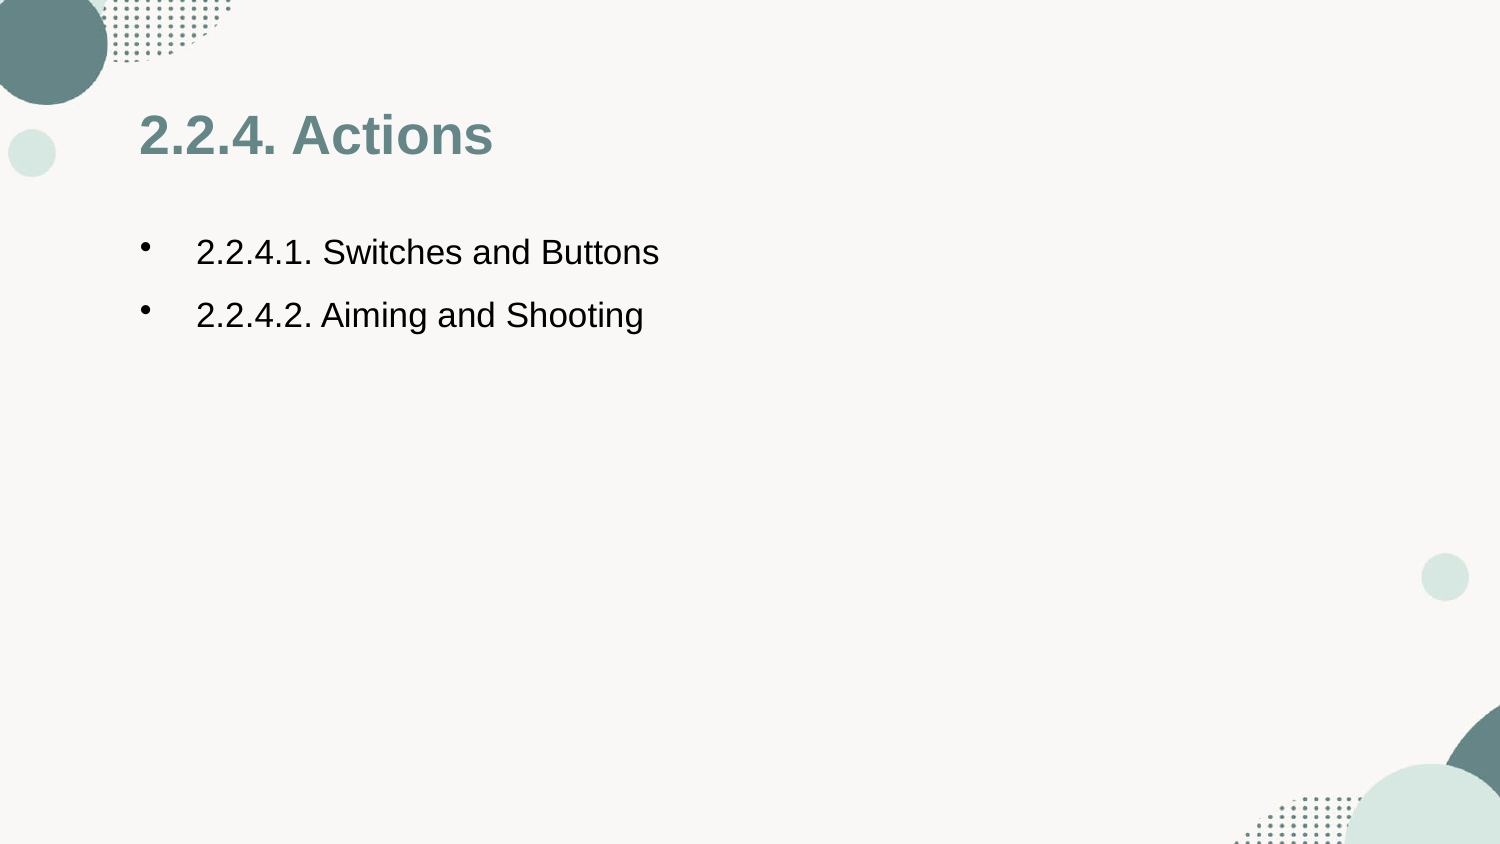

2.2.4. Actions
2.2.4.1. Switches and Buttons
2.2.4.2. Aiming and Shooting